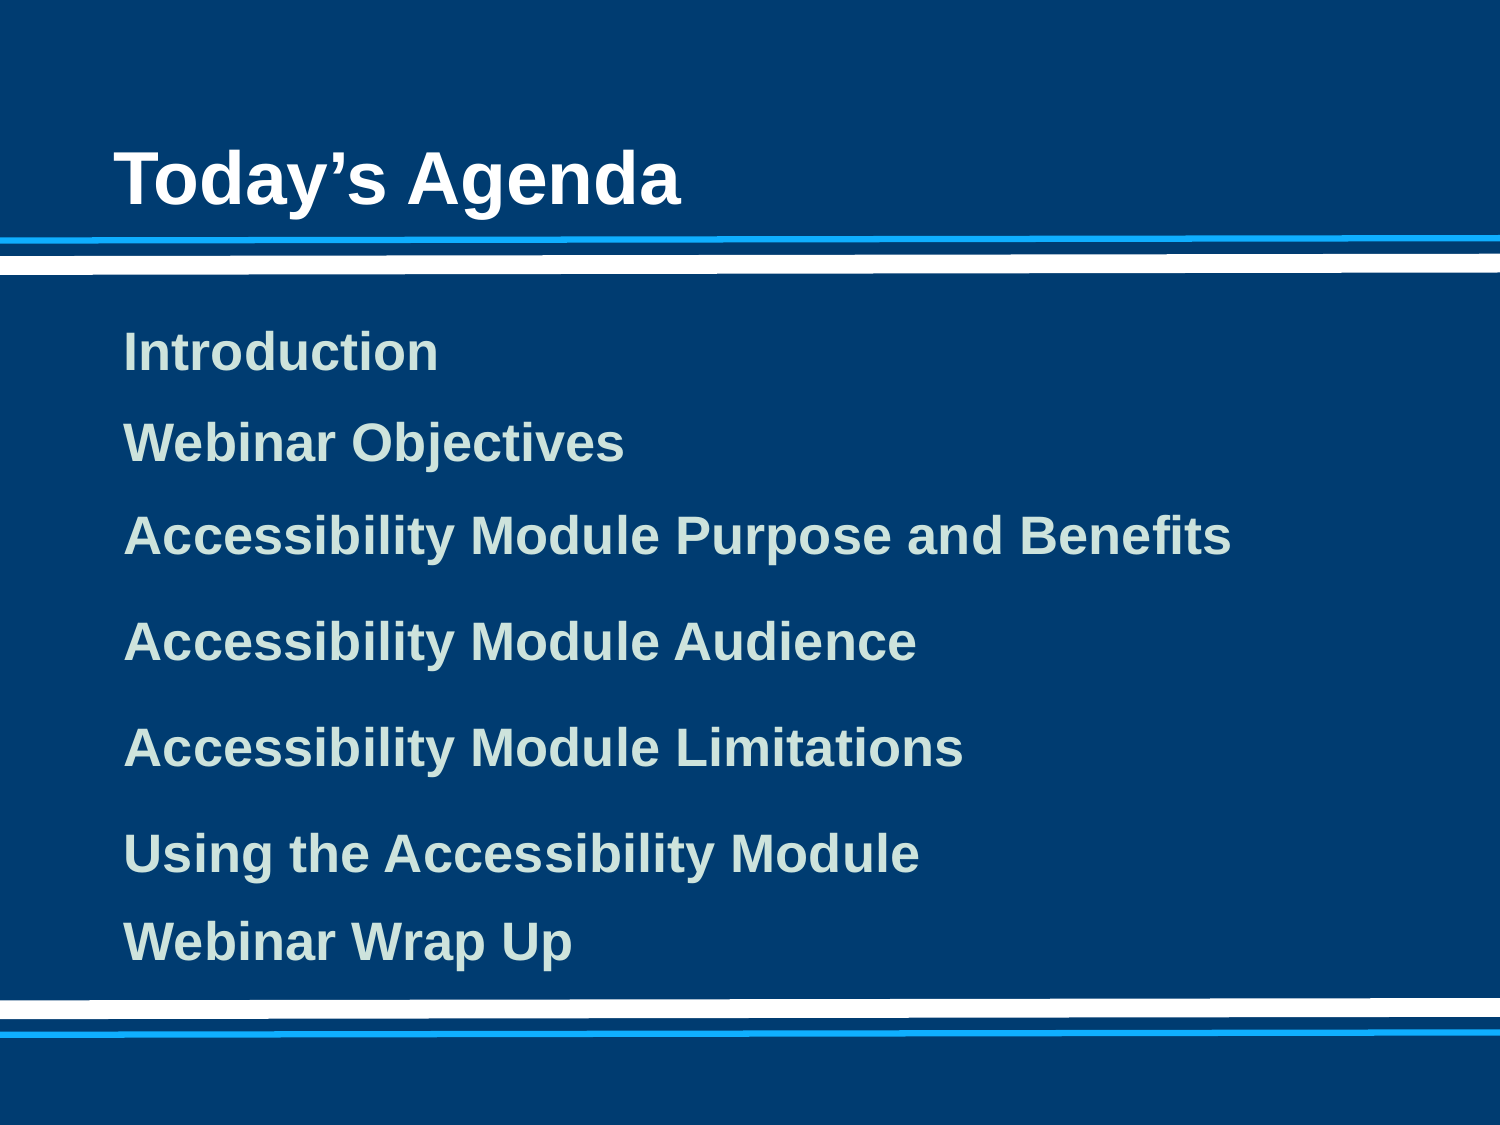

# Today’s Agenda
Introduction
Webinar Objectives
Accessibility Module Purpose and Benefits
Accessibility Module Audience
Accessibility Module Limitations
Using the Accessibility Module
Webinar Wrap Up